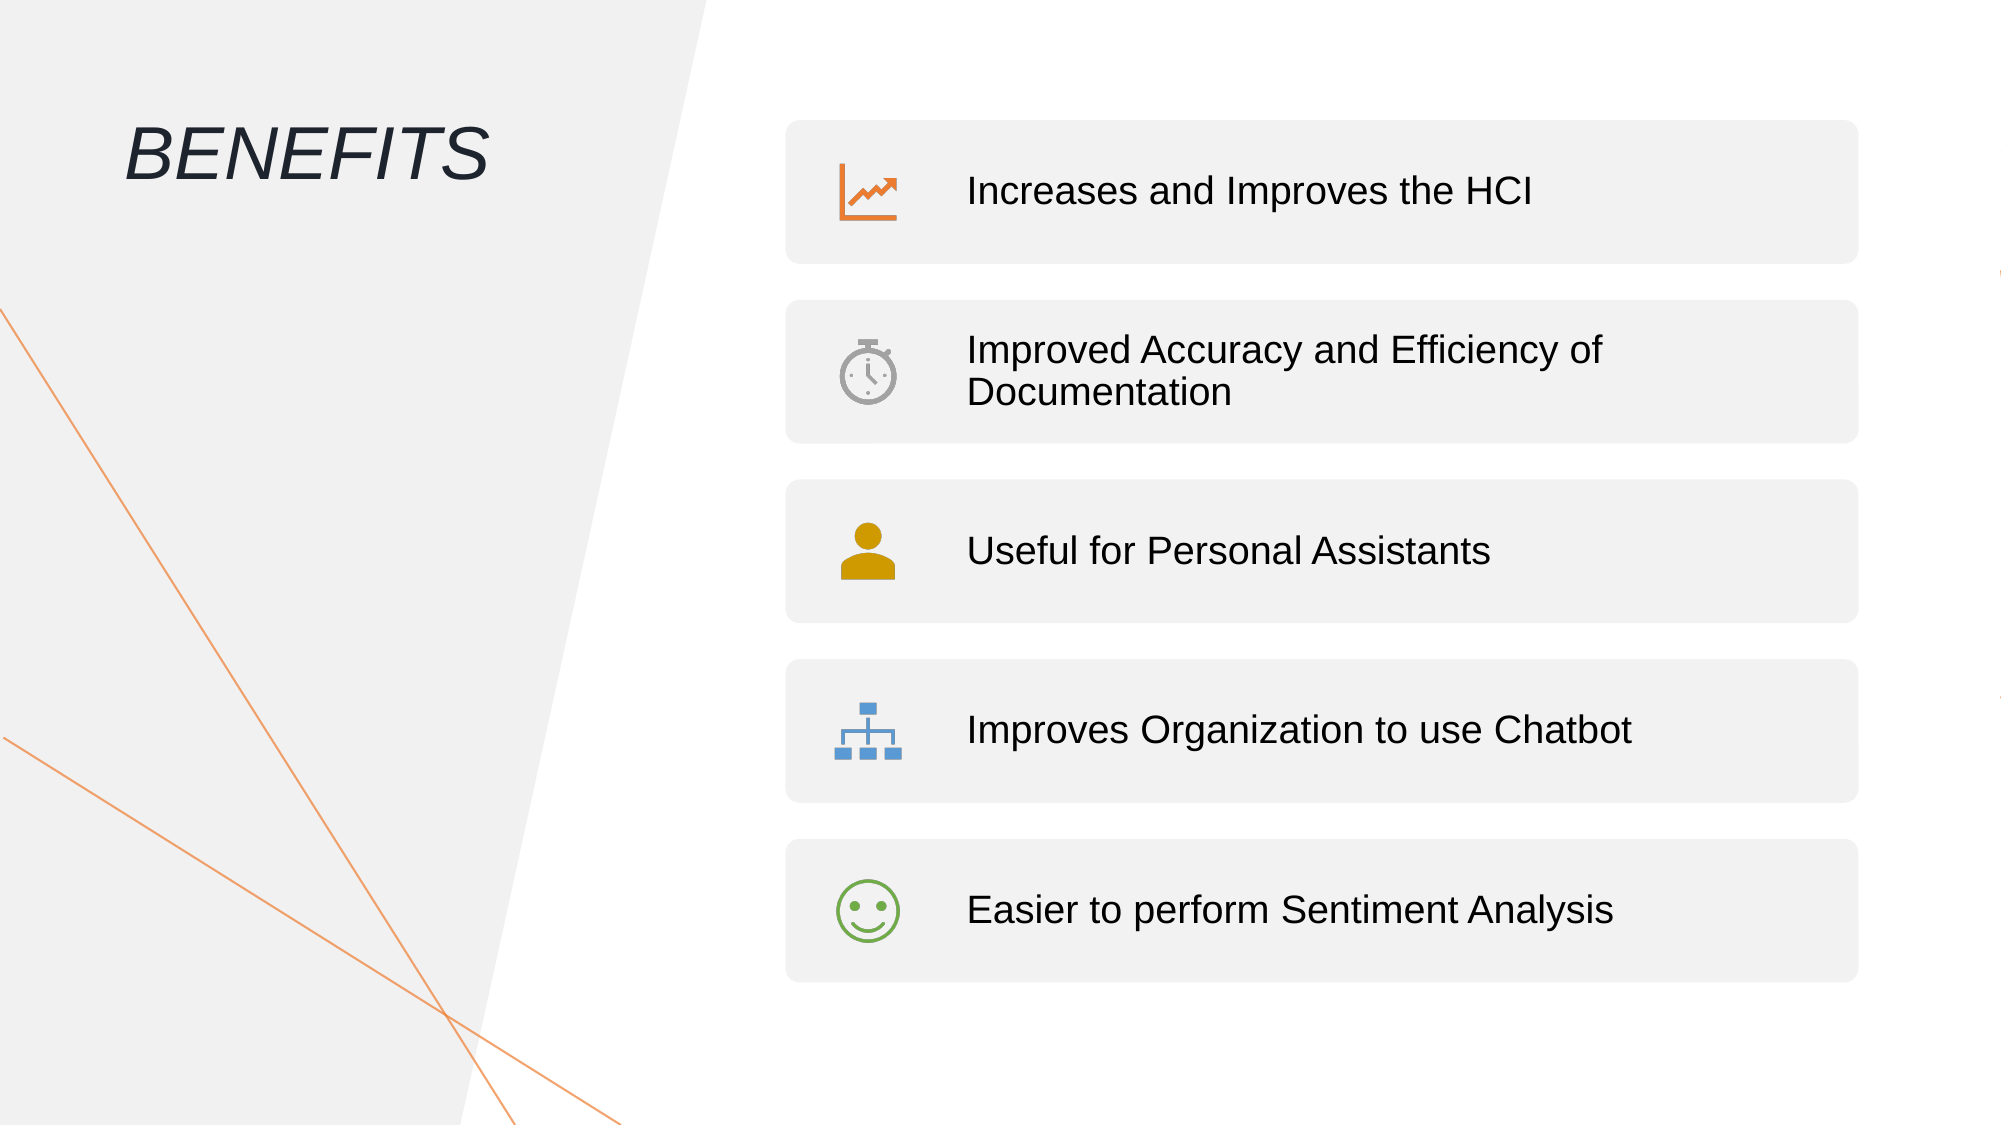

# Benefits
Increases and Improves the HCI
Improved Accuracy and Efficiency of Documentation
Useful for Personal Assistants
Improves Organization to use Chatbot
Easier to perform Sentiment Analysis